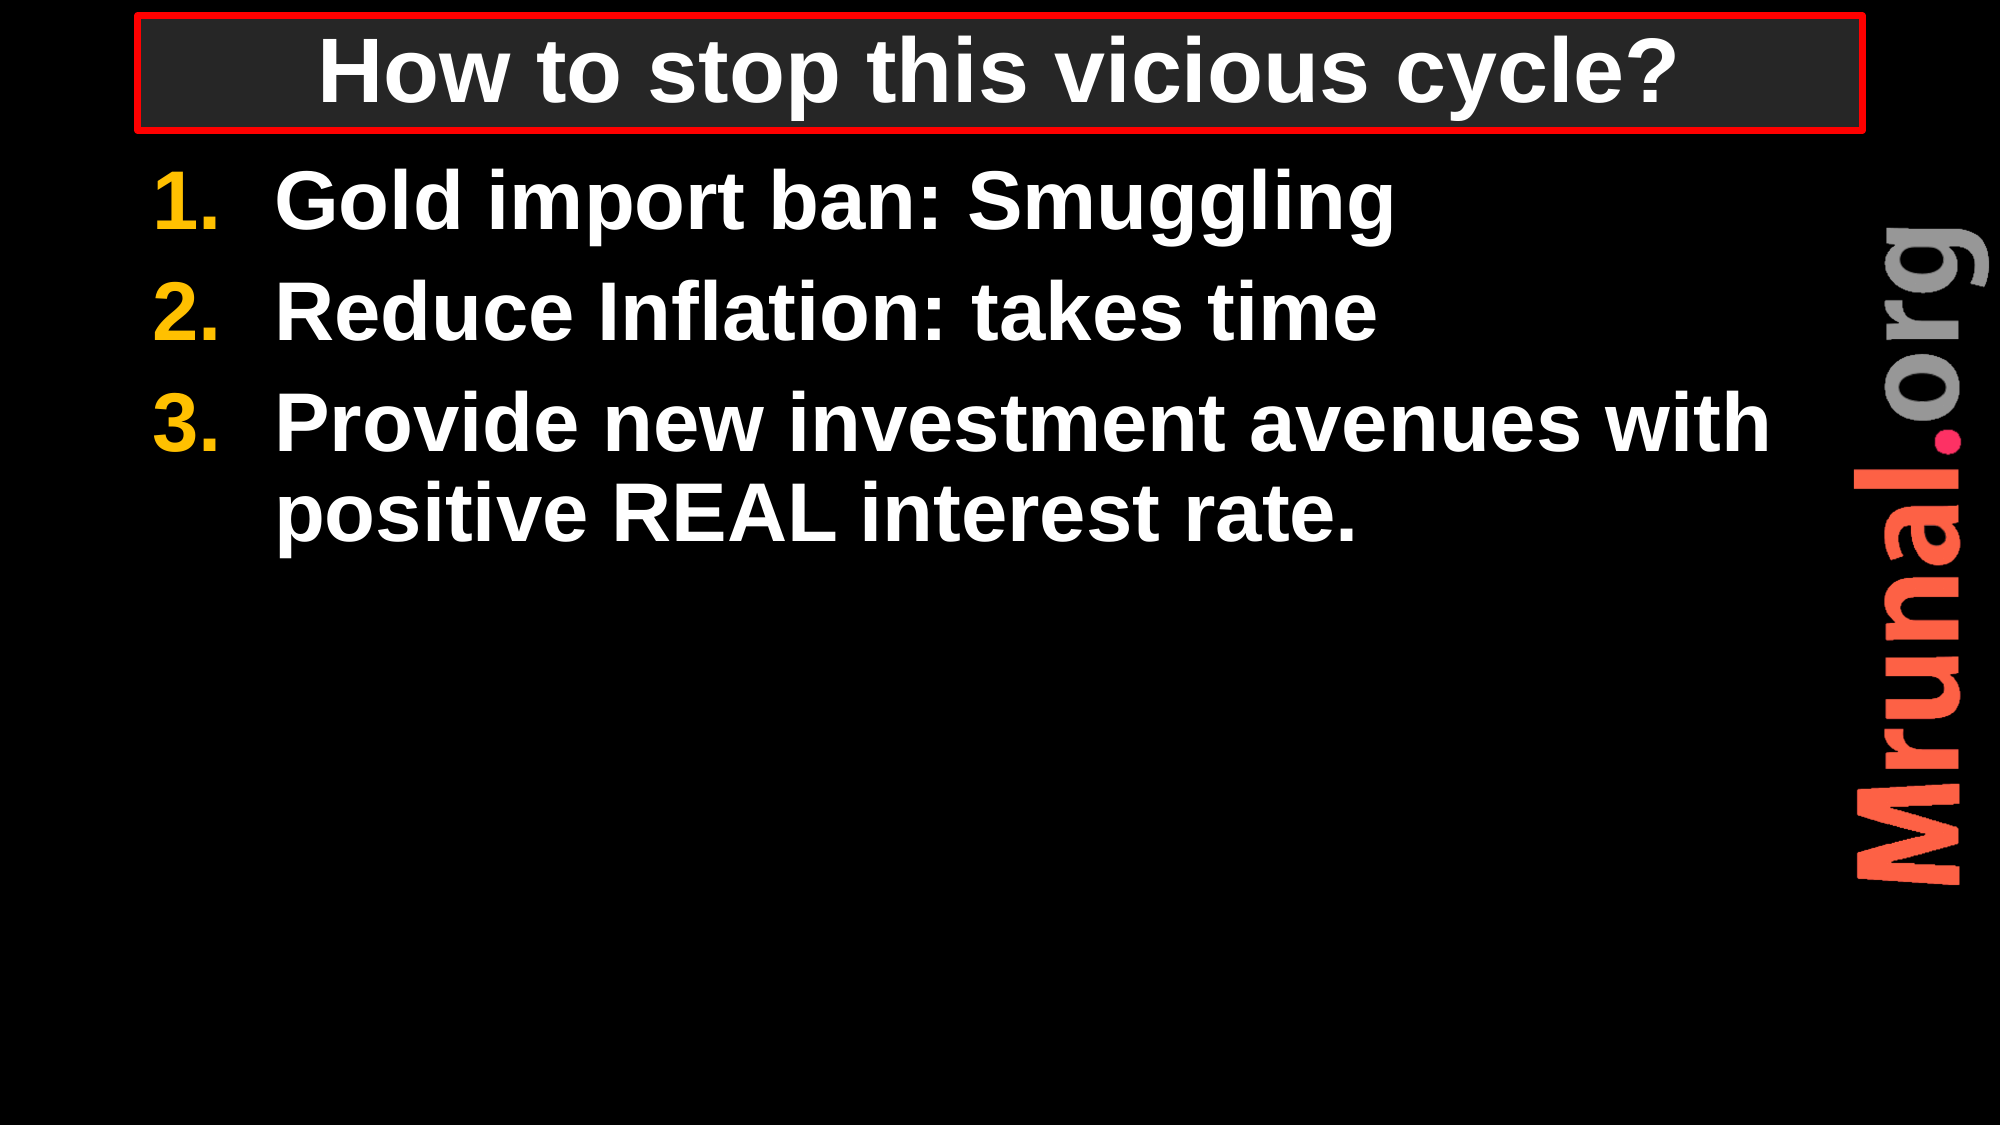

# How to stop this vicious cycle?
Gold import ban: Smuggling
Reduce Inflation: takes time
Provide new investment avenues with positive REAL interest rate.